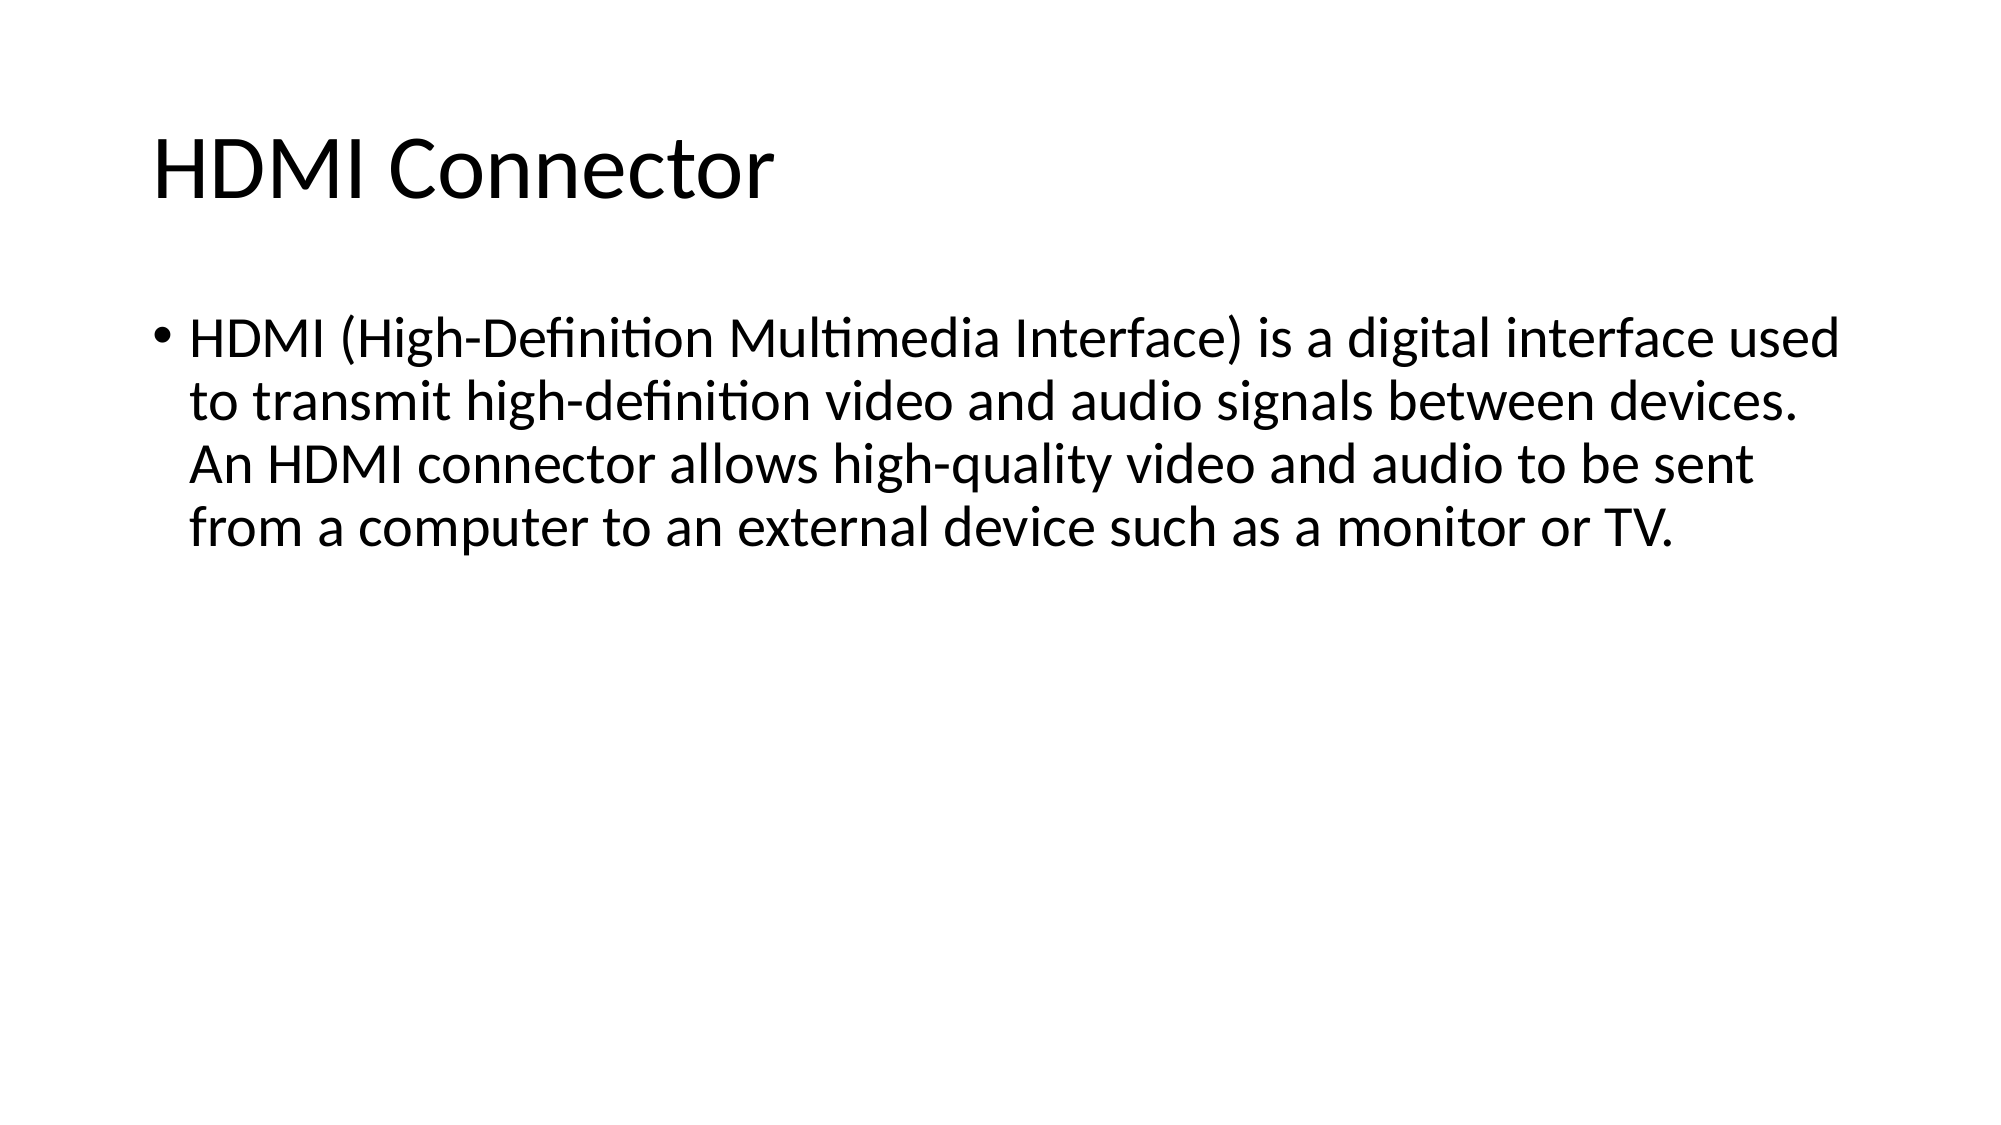

# HDMI Connector
HDMI (High-Definition Multimedia Interface) is a digital interface used to transmit high-definition video and audio signals between devices. An HDMI connector allows high-quality video and audio to be sent from a computer to an external device such as a monitor or TV.